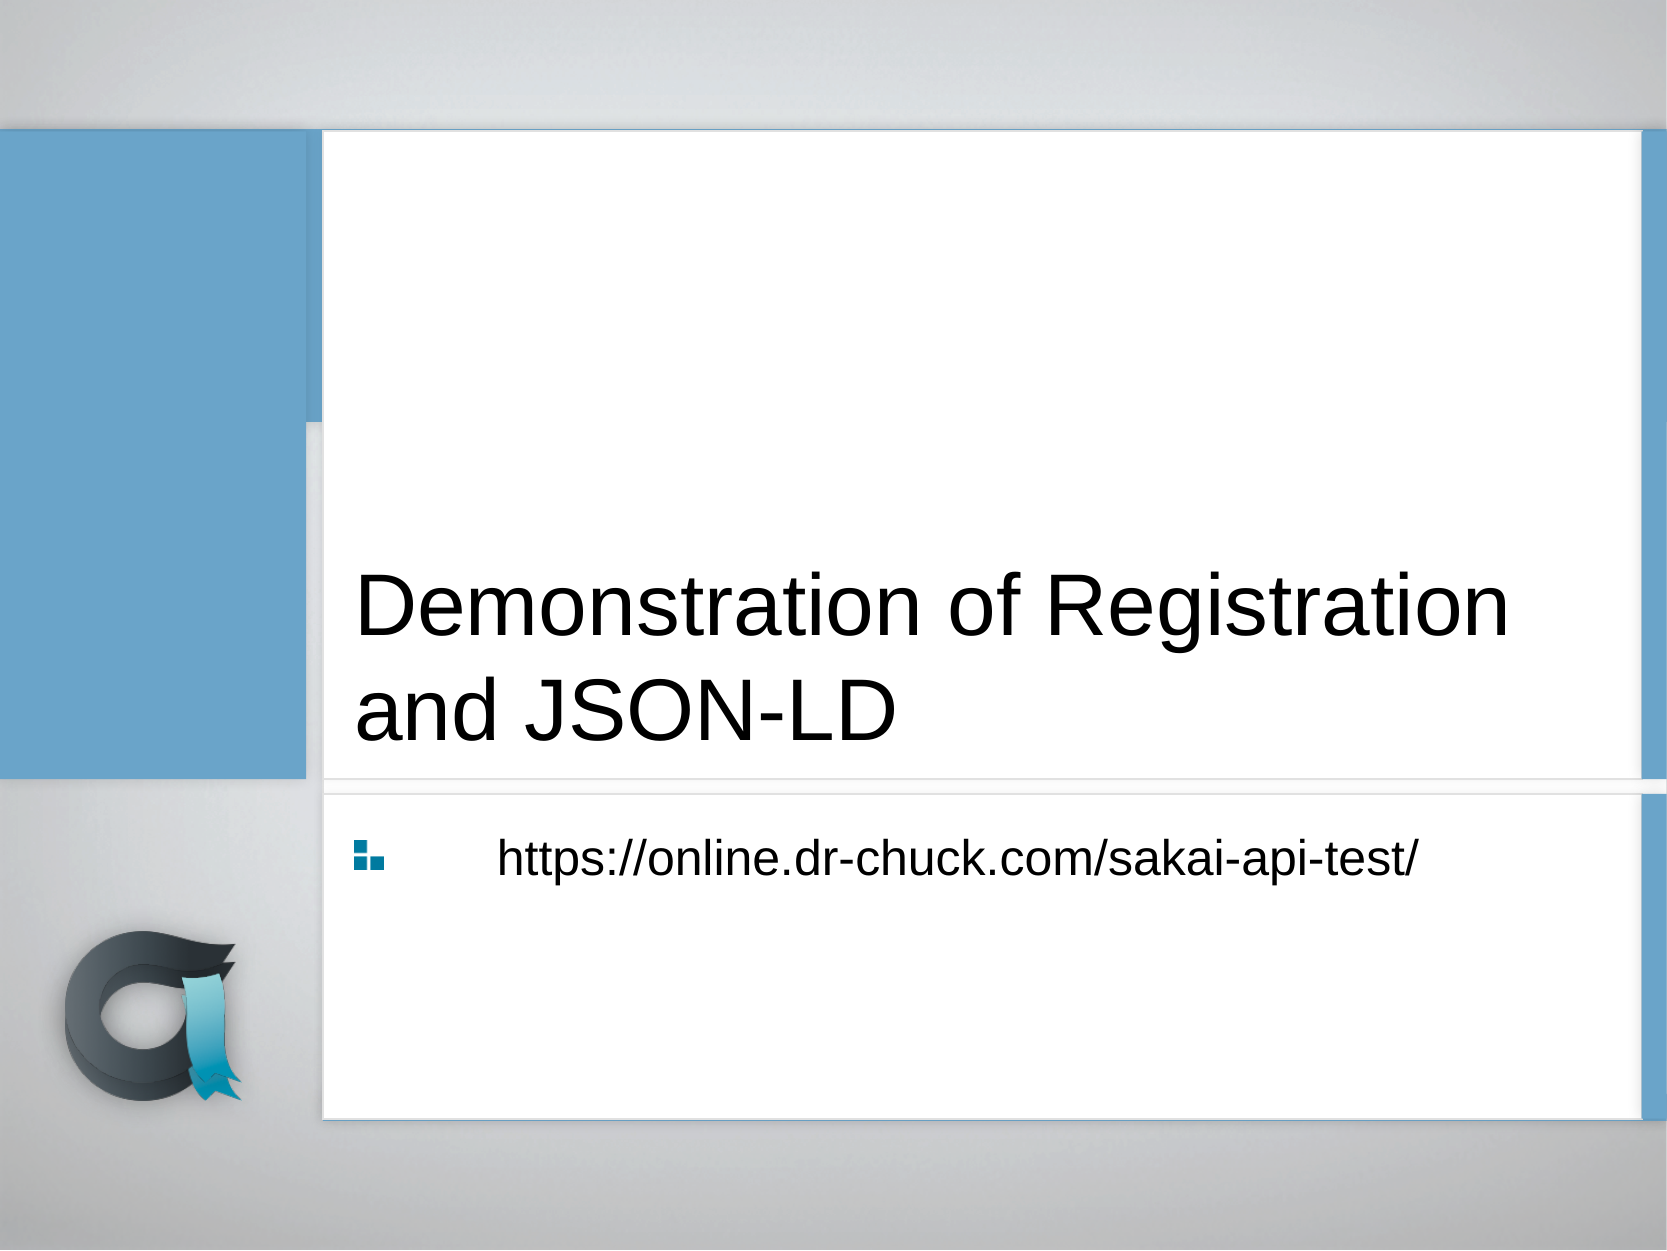

# Demonstration of Registration and JSON-LD
https://online.dr-chuck.com/sakai-api-test/